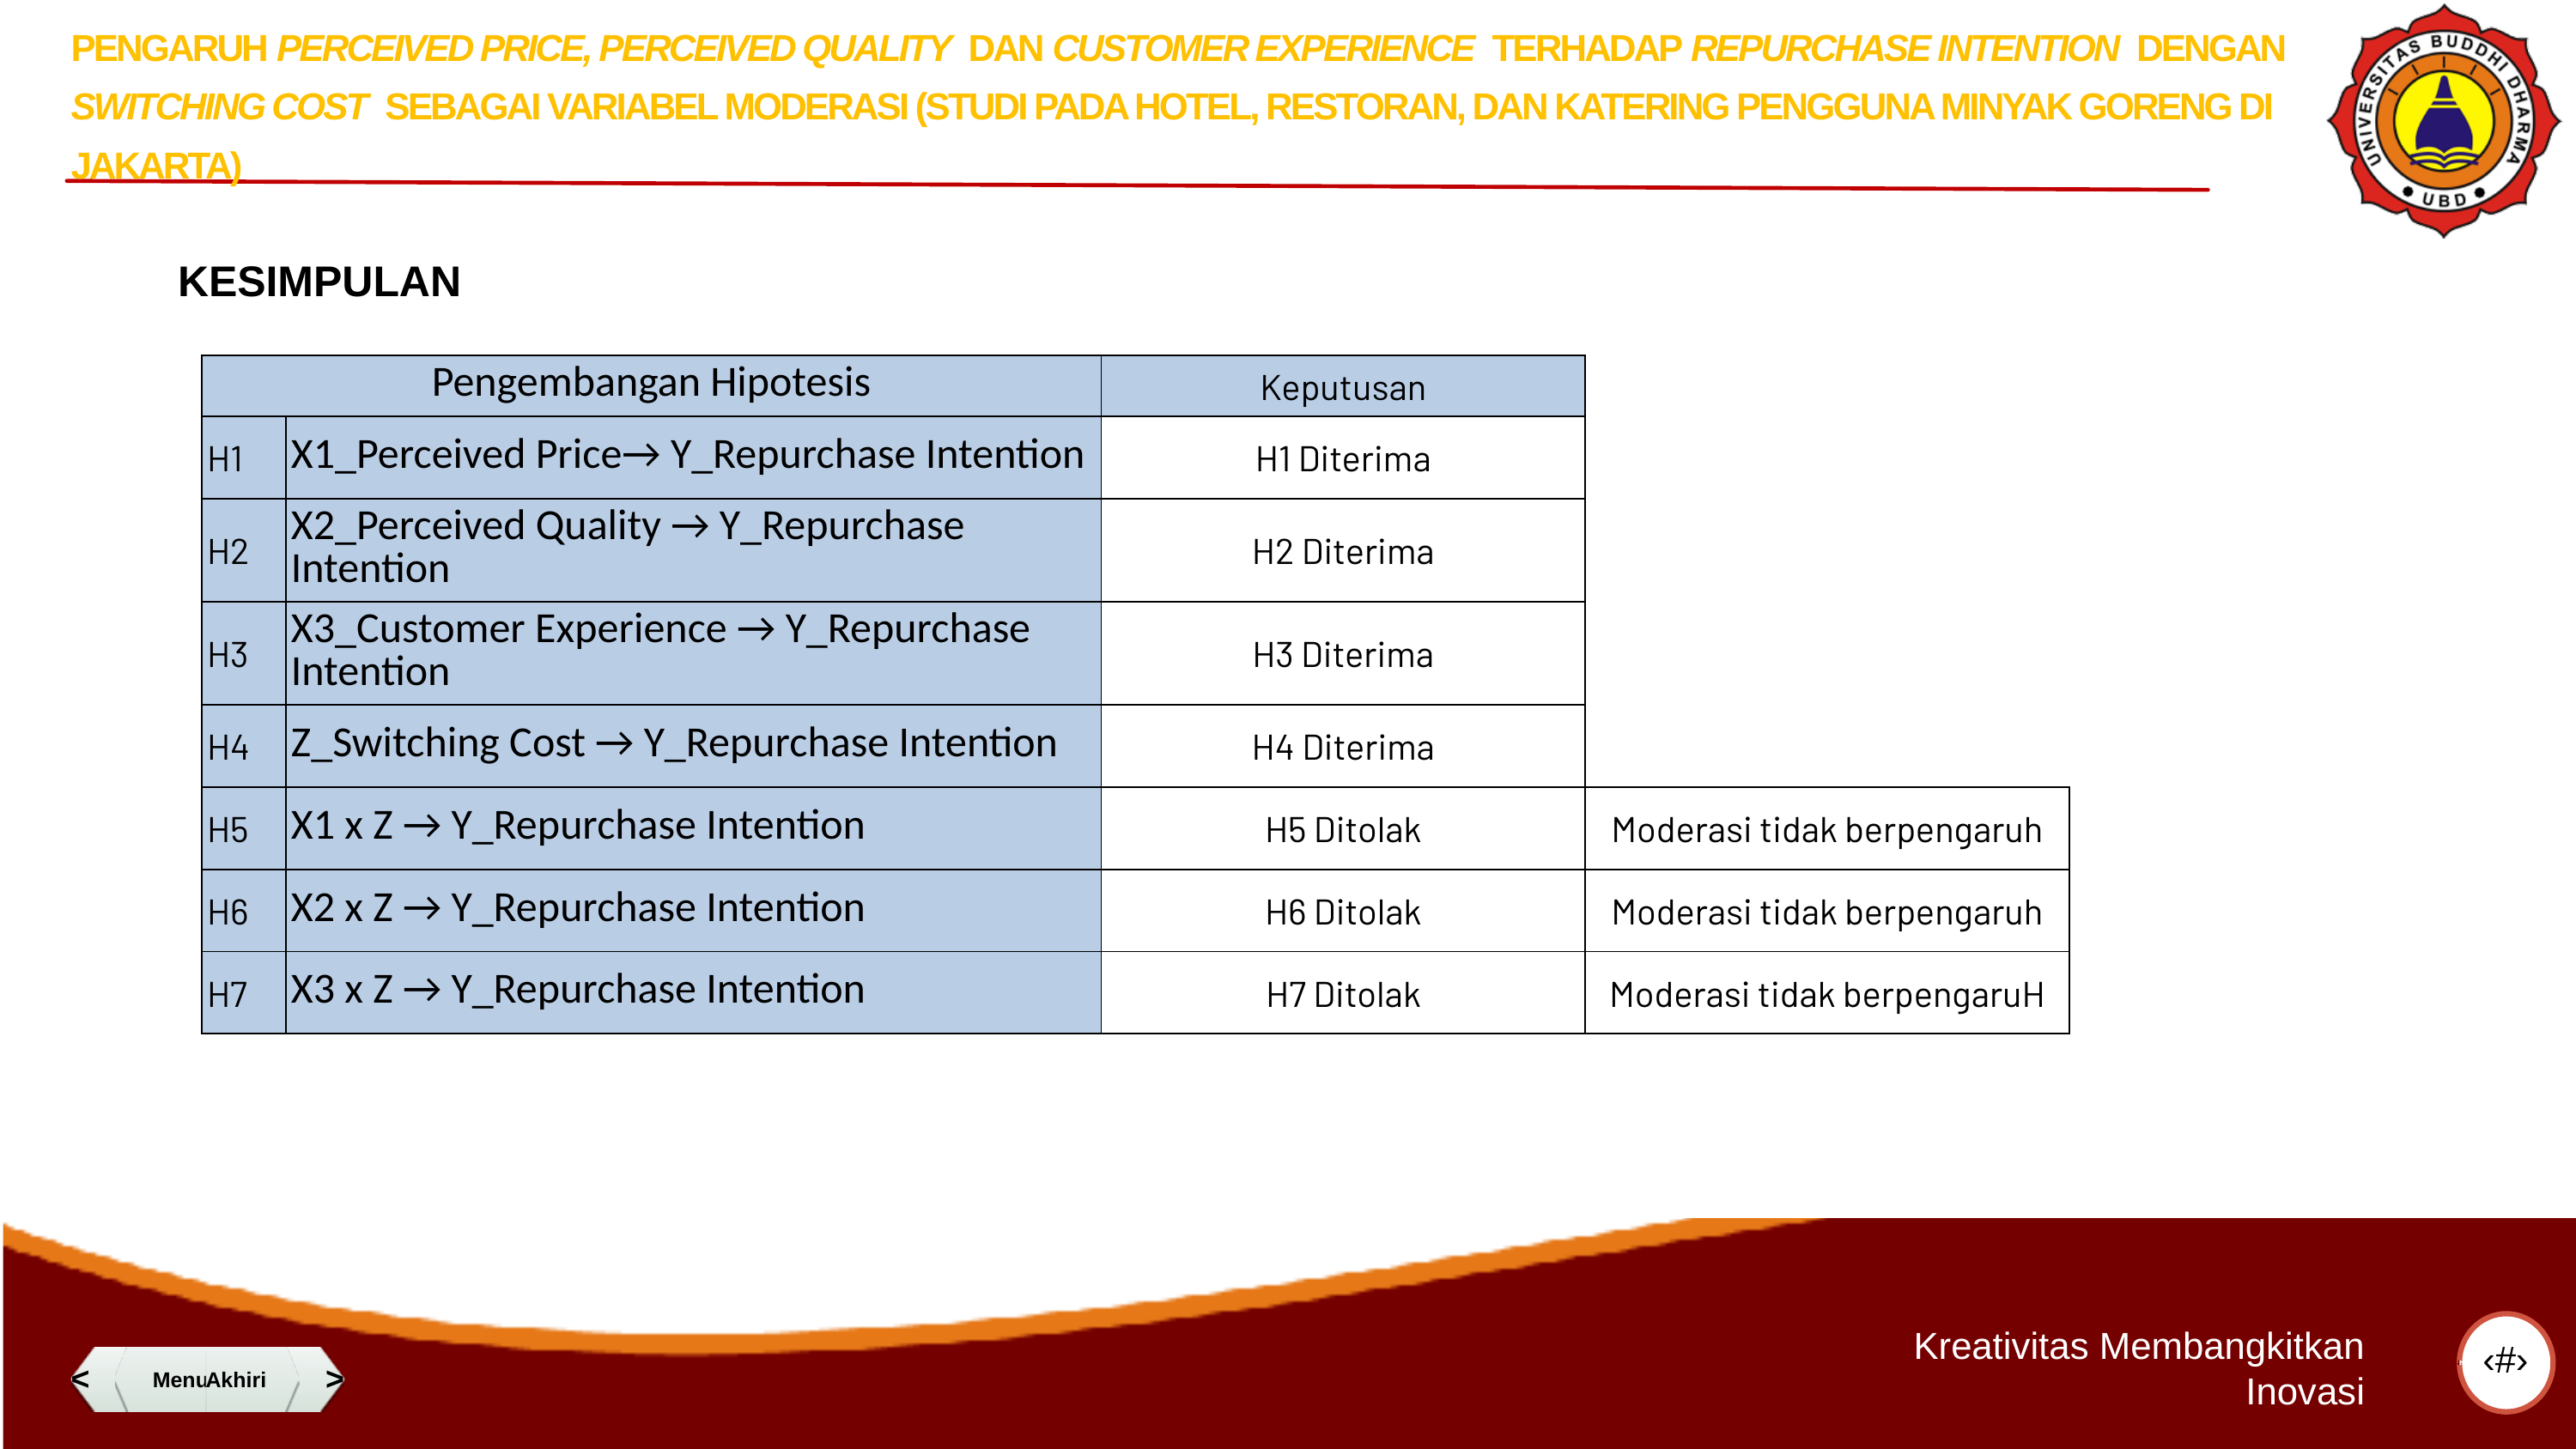

PENGARUH PERCEIVED PRICE, PERCEIVED QUALITY  DAN CUSTOMER EXPERIENCE  TERHADAP REPURCHASE INTENTION  DENGAN SWITCHING COST  SEBAGAI VARIABEL MODERASI (STUDI PADA HOTEL, RESTORAN, DAN KATERING PENGGUNA MINYAK GORENG DI JAKARTA)

KESIMPULAN
| Pengembangan Hipotesis |  | Keputusan |  |
| --- | --- | --- | --- |
| H1 | X1\_Perceived Price→ Y\_Repurchase Intention | H1 Diterima |  |
| H2 | X2\_Perceived Quality → Y\_Repurchase Intention | H2 Diterima |  |
| H3 | X3\_Customer Experience → Y\_Repurchase Intention | H3 Diterima |  |
| H4 | Z\_Switching Cost → Y\_Repurchase Intention | H4 Diterima |  |
| H5 | X1 x Z → Y\_Repurchase Intention | H5 Ditolak | Moderasi tidak berpengaruh |
| H6 | X2 x Z → Y\_Repurchase Intention | H6 Ditolak | Moderasi tidak berpengaruh |
| H7 | X3 x Z → Y\_Repurchase Intention | H7 Ditolak | Moderasi tidak berpengaruH |

‹#›

Kreativitas Membangkitkan Inovasi

<

@adt_lotus

Menu

Akhiri

>